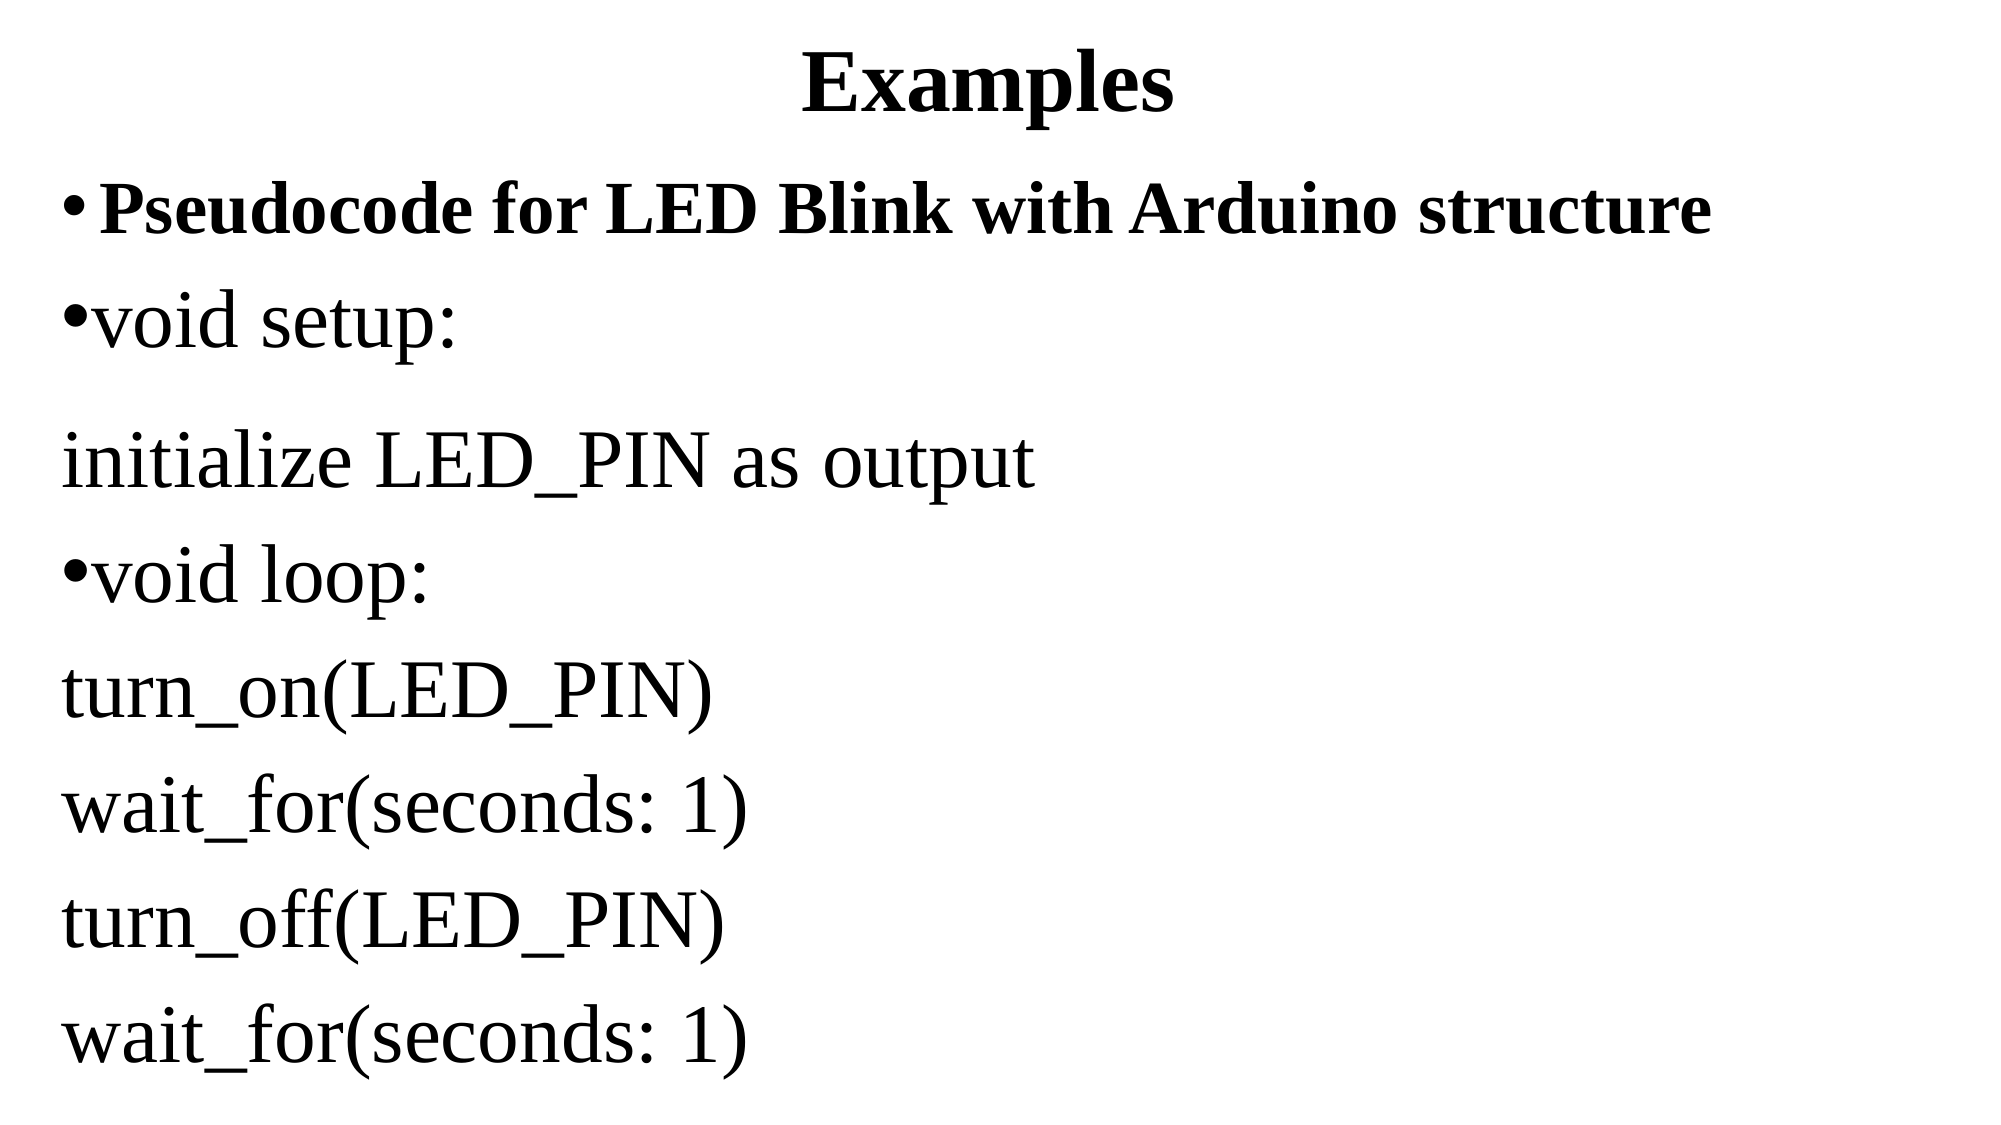

# Examples
Pseudocode for LED Blink with Arduino structure
void setup:
initialize LED_PIN as output
void loop:
turn_on(LED_PIN)
wait_for(seconds: 1)
turn_off(LED_PIN)
wait_for(seconds: 1)